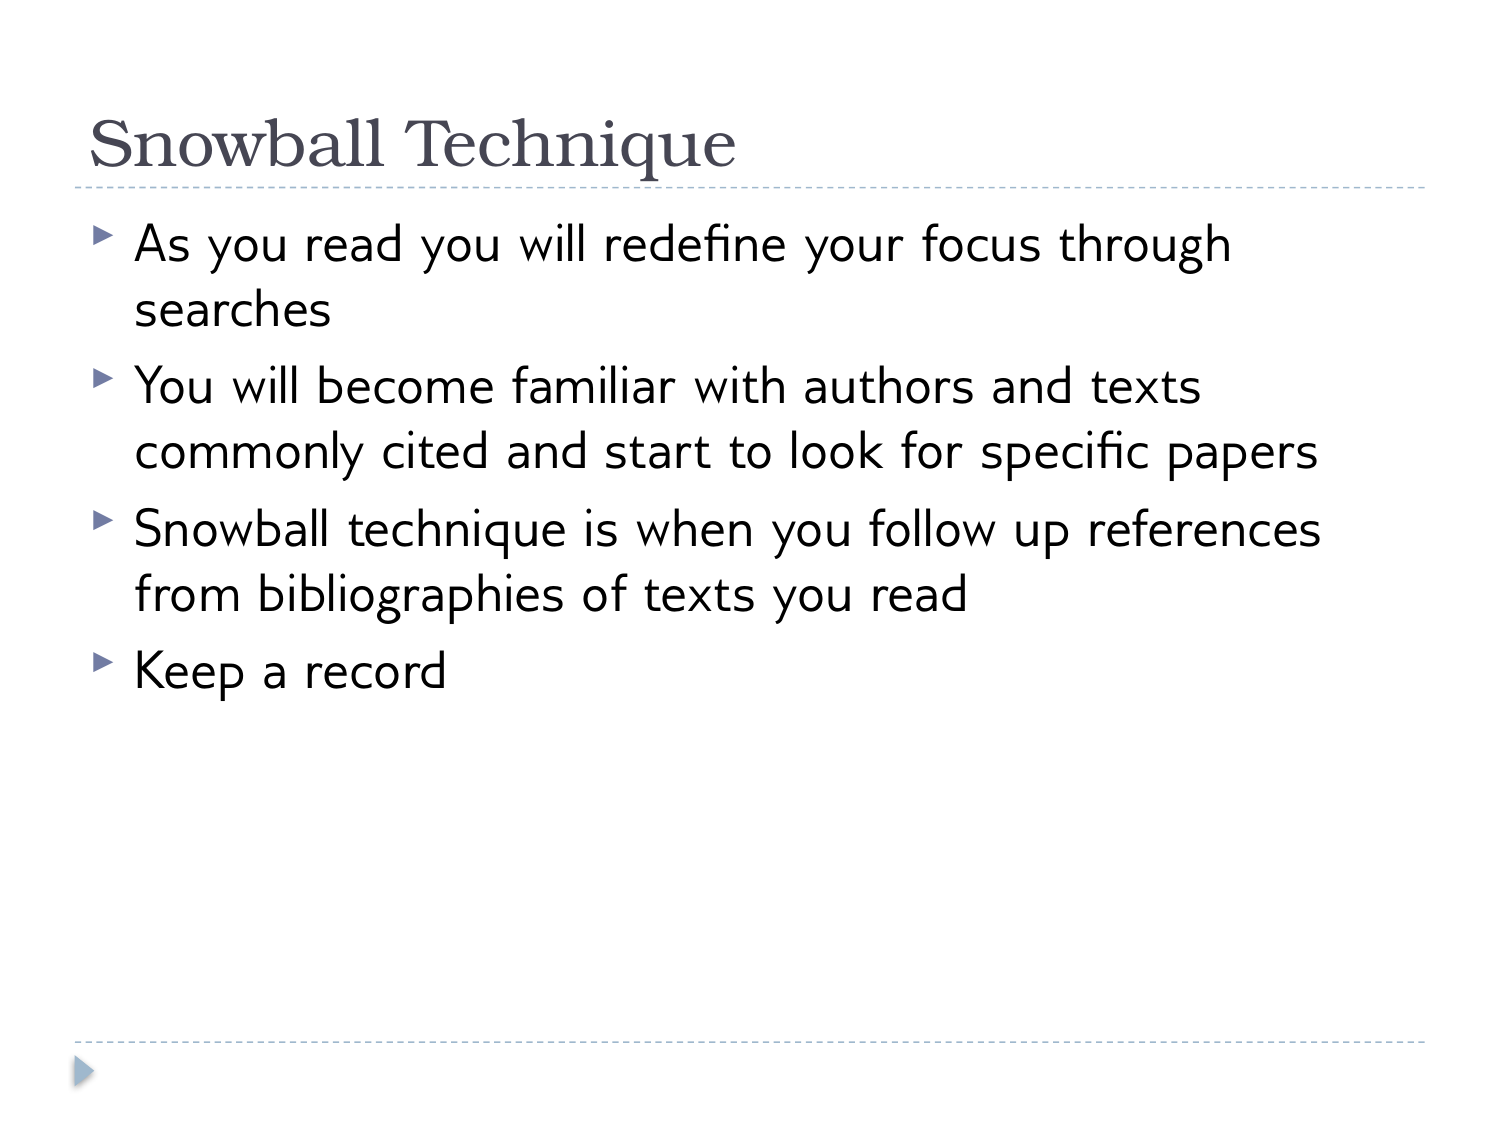

# Snowball Technique
As you read you will redefine your focus through searches
You will become familiar with authors and texts commonly cited and start to look for specific papers
Snowball technique is when you follow up references from bibliographies of texts you read
Keep a record